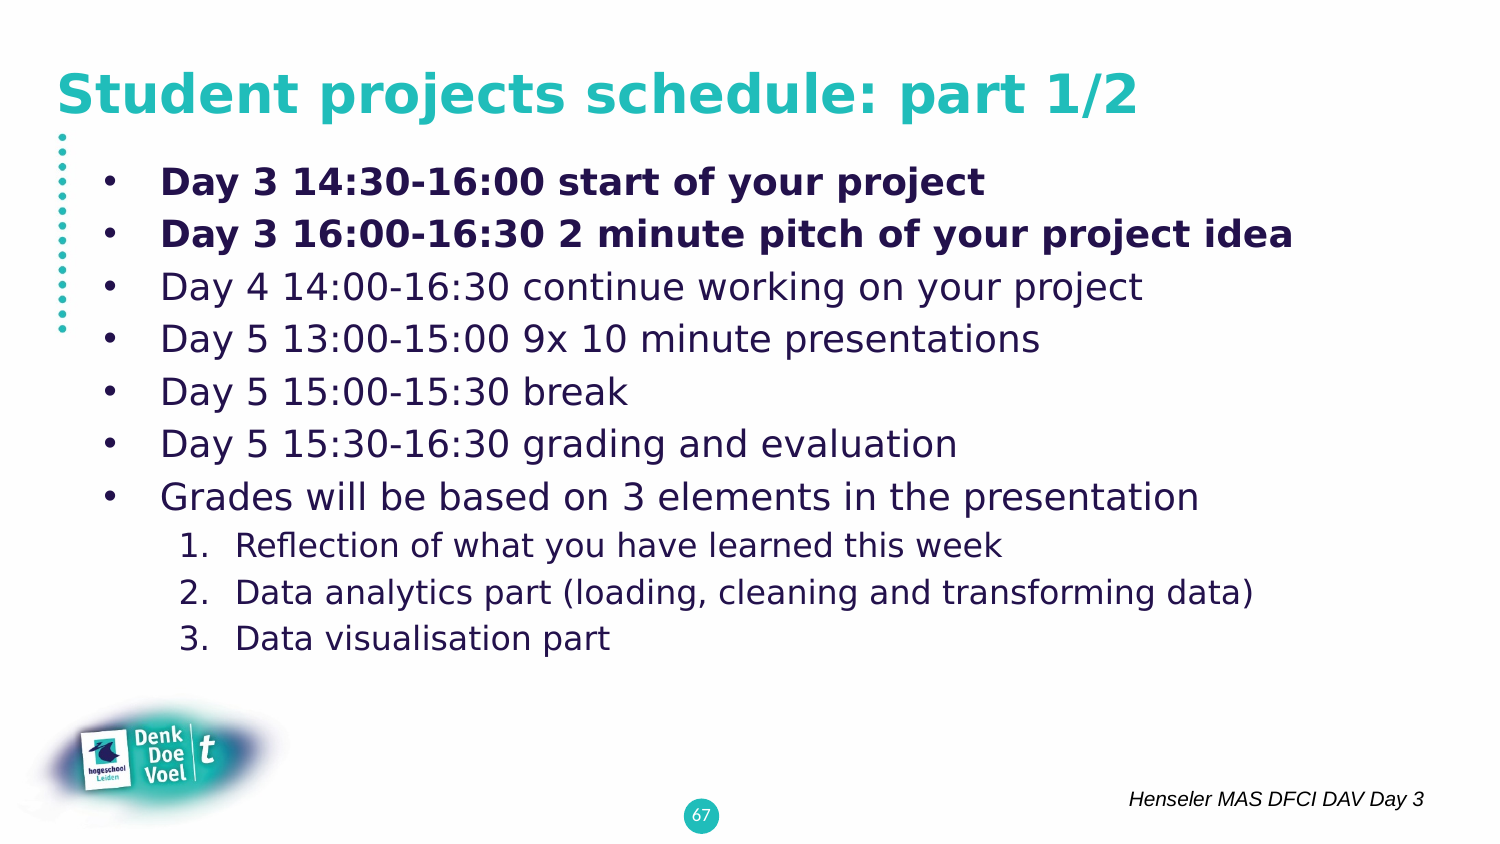

# Student projects schedule: part 1/2
Day 3 14:30-16:00 start of your project
Day 3 16:00-16:30 2 minute pitch of your project idea
Day 4 14:00-16:30 continue working on your project
Day 5 13:00-15:00 9x 10 minute presentations
Day 5 15:00-15:30 break
Day 5 15:30-16:30 grading and evaluation
Grades will be based on 3 elements in the presentation
Reflection of what you have learned this week
Data analytics part (loading, cleaning and transforming data)
Data visualisation part